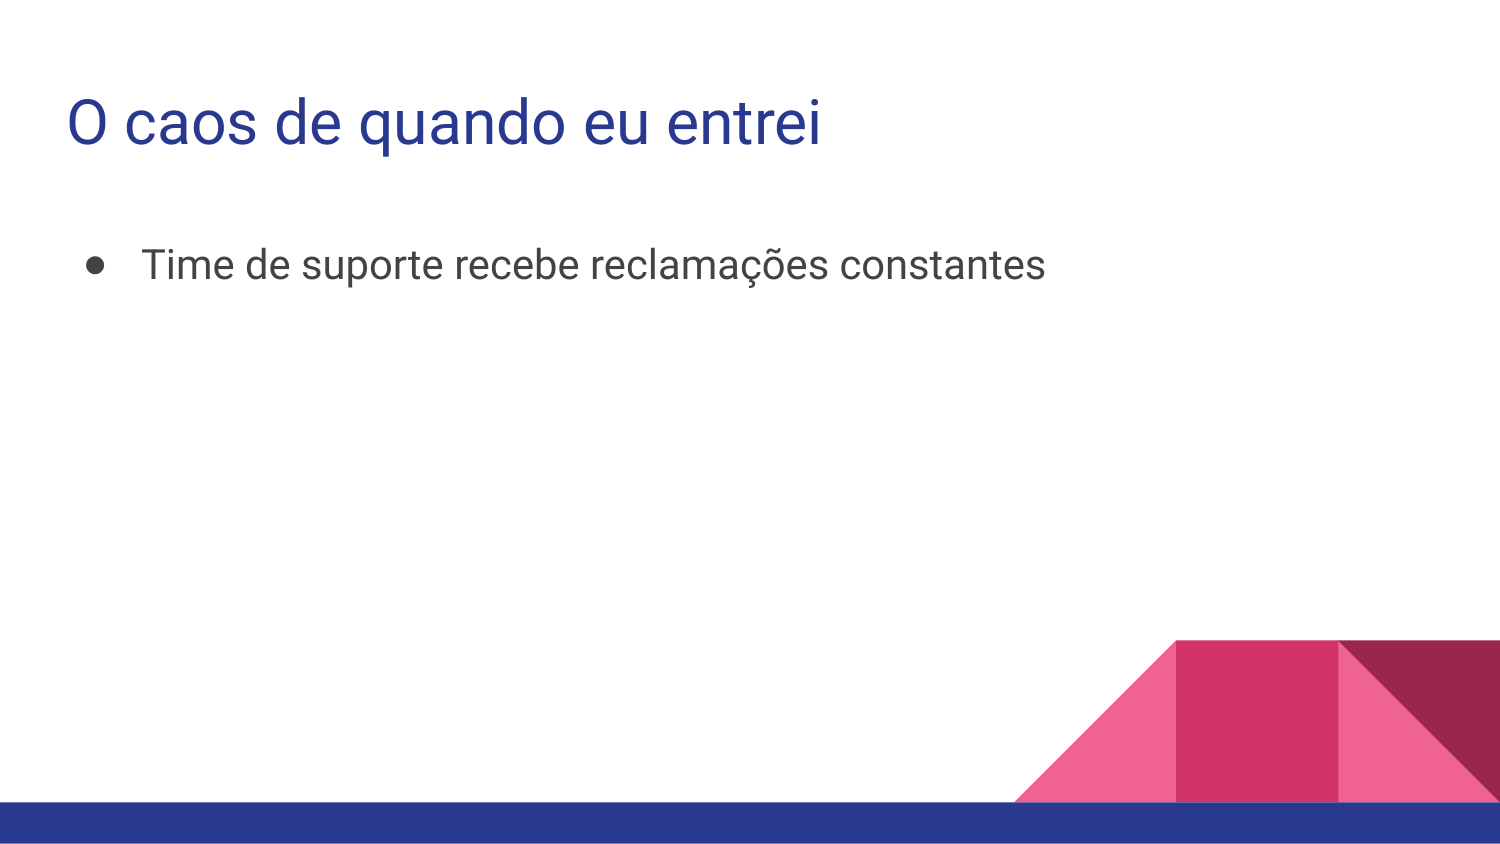

# O caos de quando eu entrei
Time de suporte recebe reclamações constantes